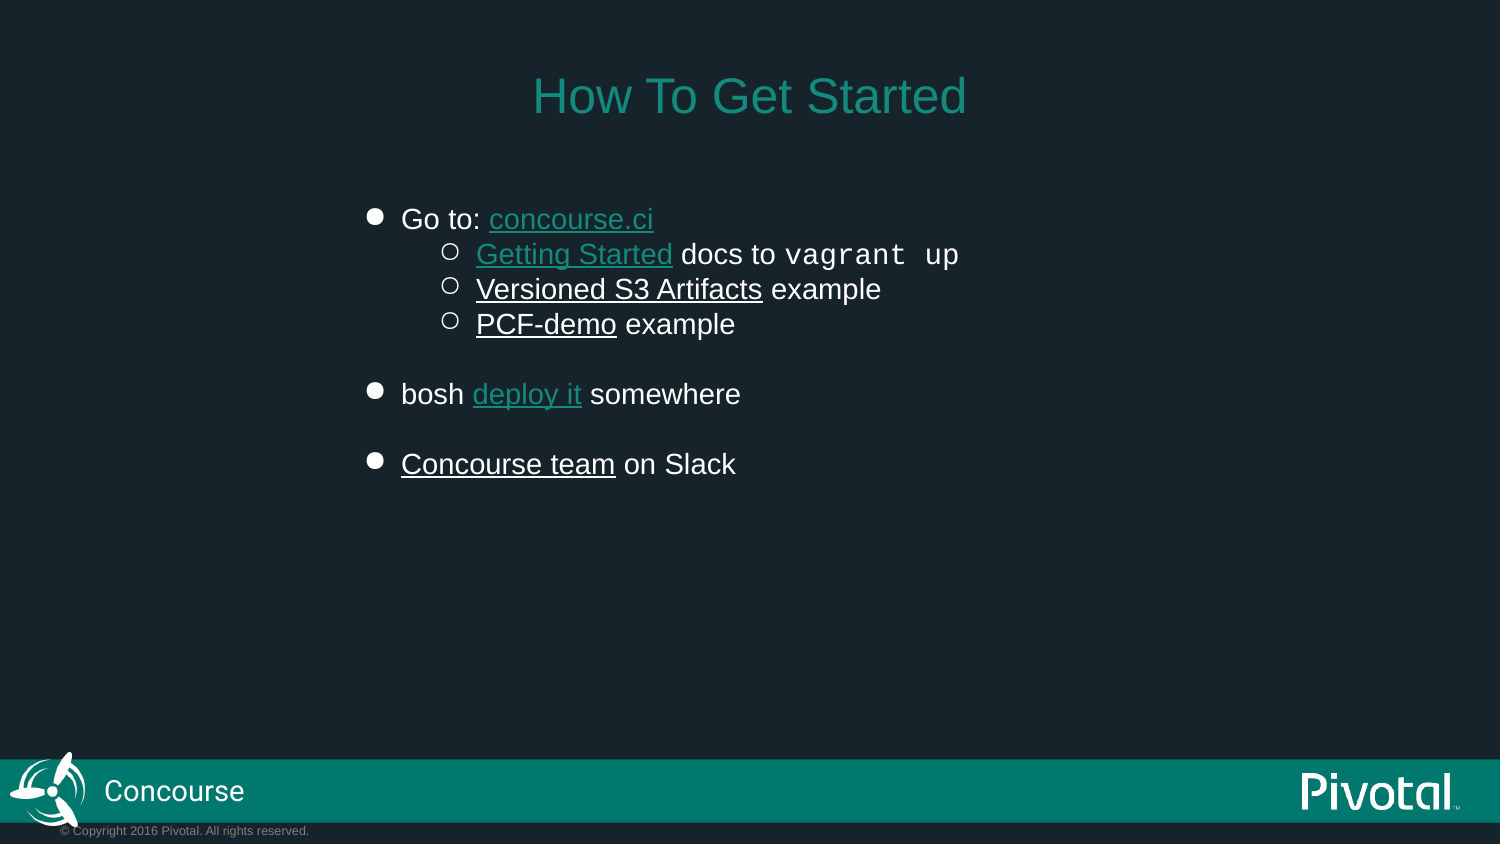

How To Get Started
Go to: concourse.ci
Getting Started docs to vagrant up
Versioned S3 Artifacts example
PCF-demo example

bosh deploy it somewhere

Concourse team on Slack